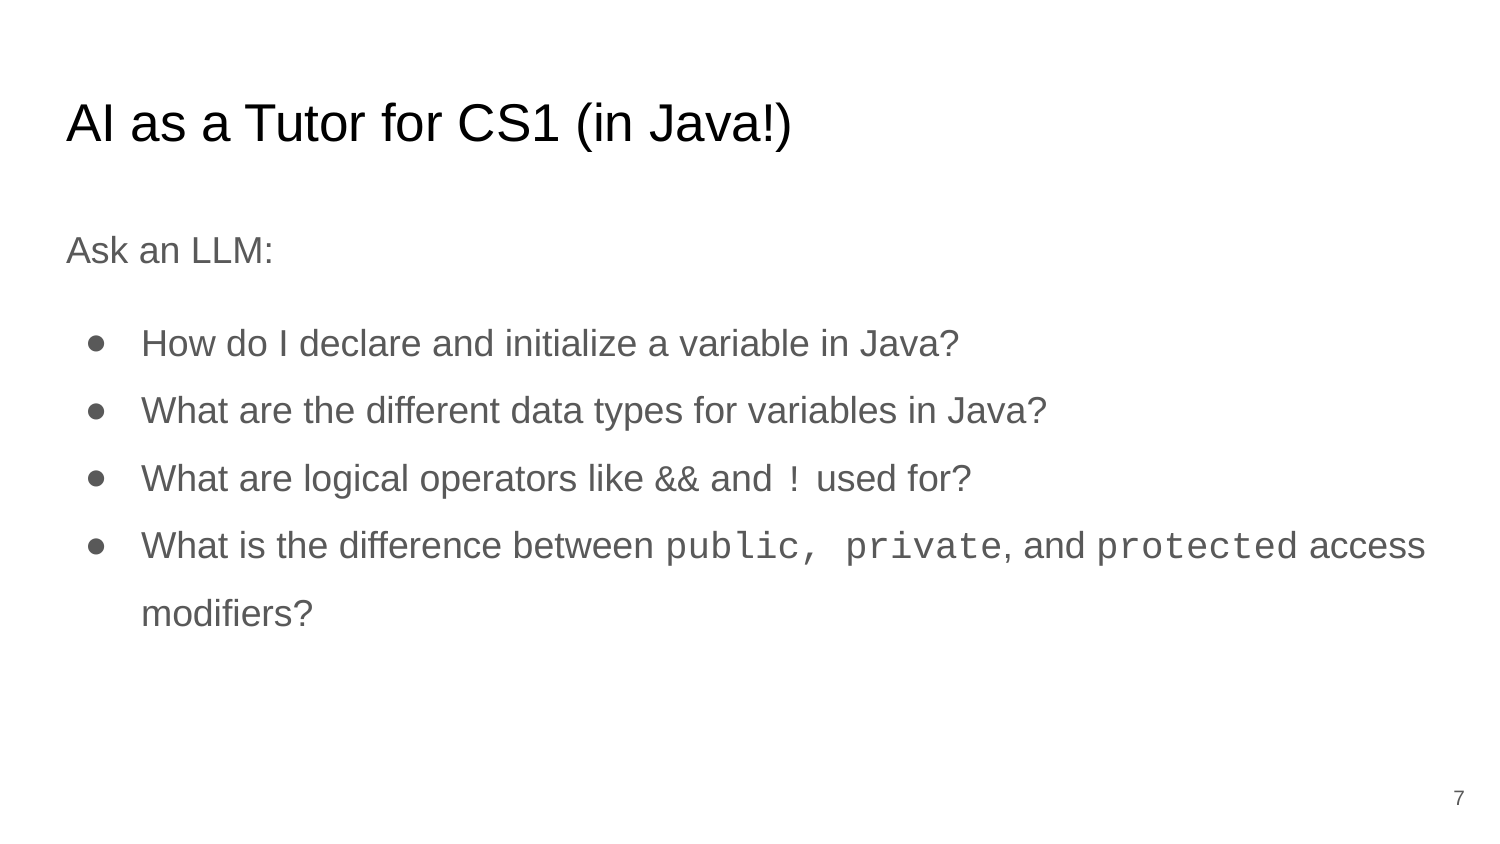

# AI as a Tutor for CS1 (in Java!)
Ask an LLM:
How do I declare and initialize a variable in Java?
What are the different data types for variables in Java?
What are logical operators like && and ! used for?
What is the difference between public, private, and protected access modifiers?
7